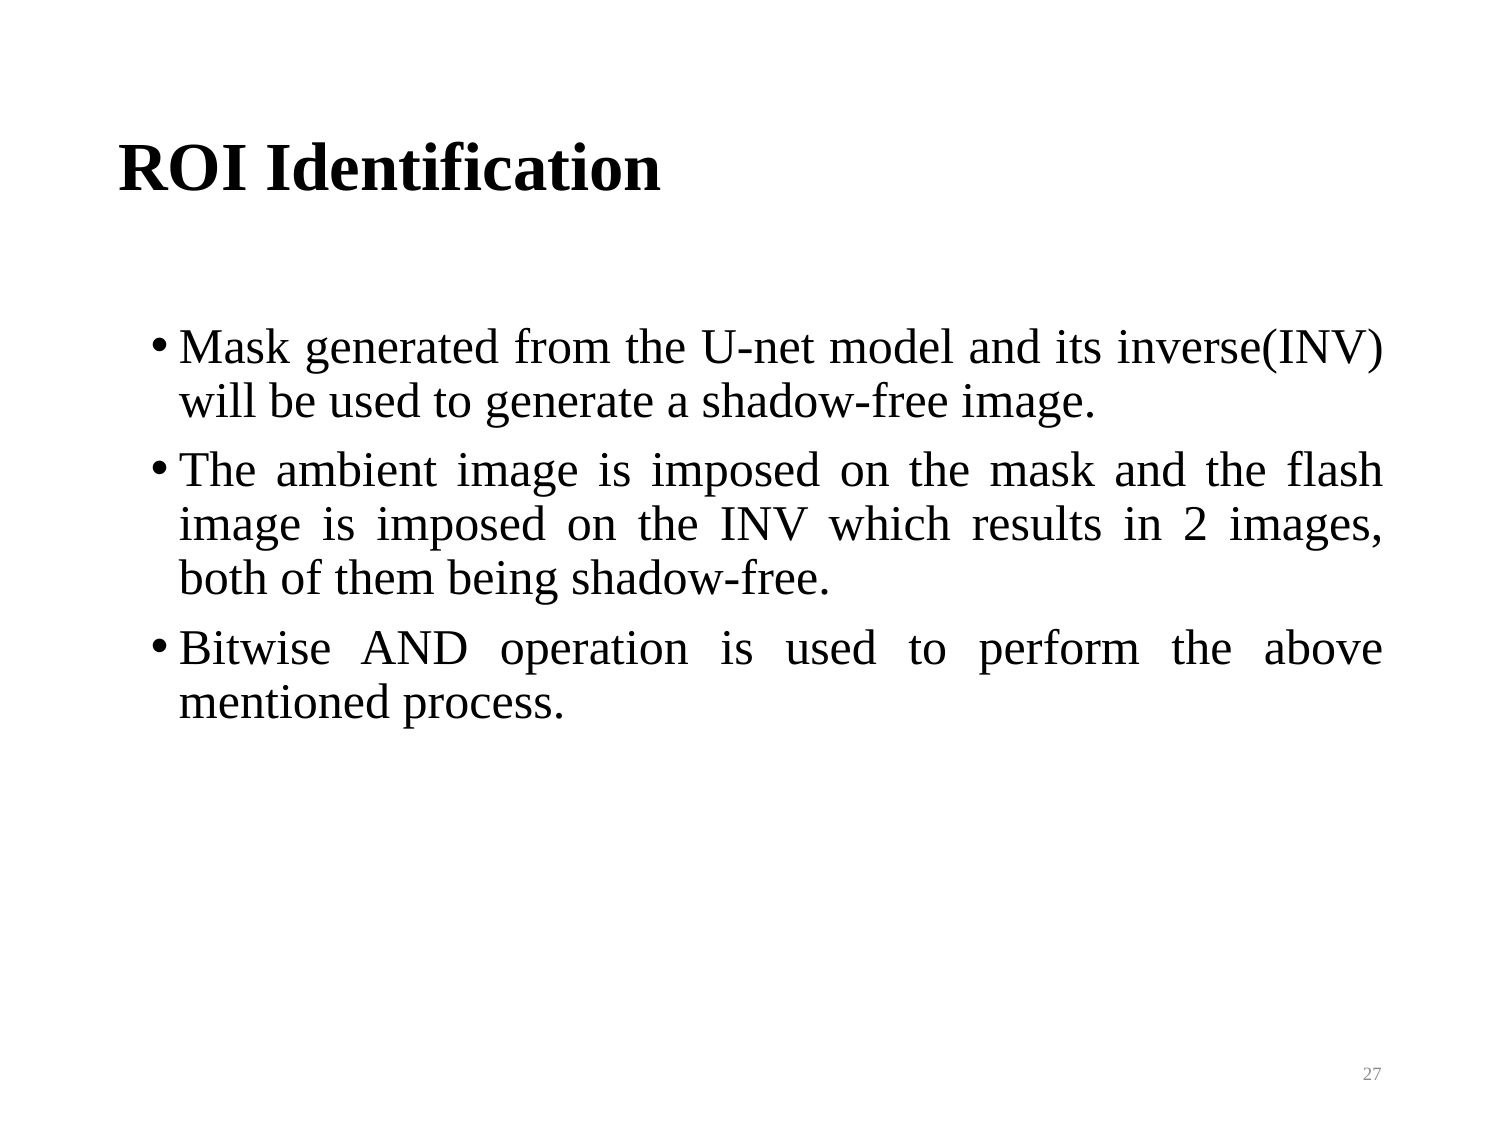

# ROI Identification
Mask generated from the U-net model and its inverse(INV) will be used to generate a shadow-free image.
The ambient image is imposed on the mask and the flash image is imposed on the INV which results in 2 images, both of them being shadow-free.
Bitwise AND operation is used to perform the above mentioned process.

27